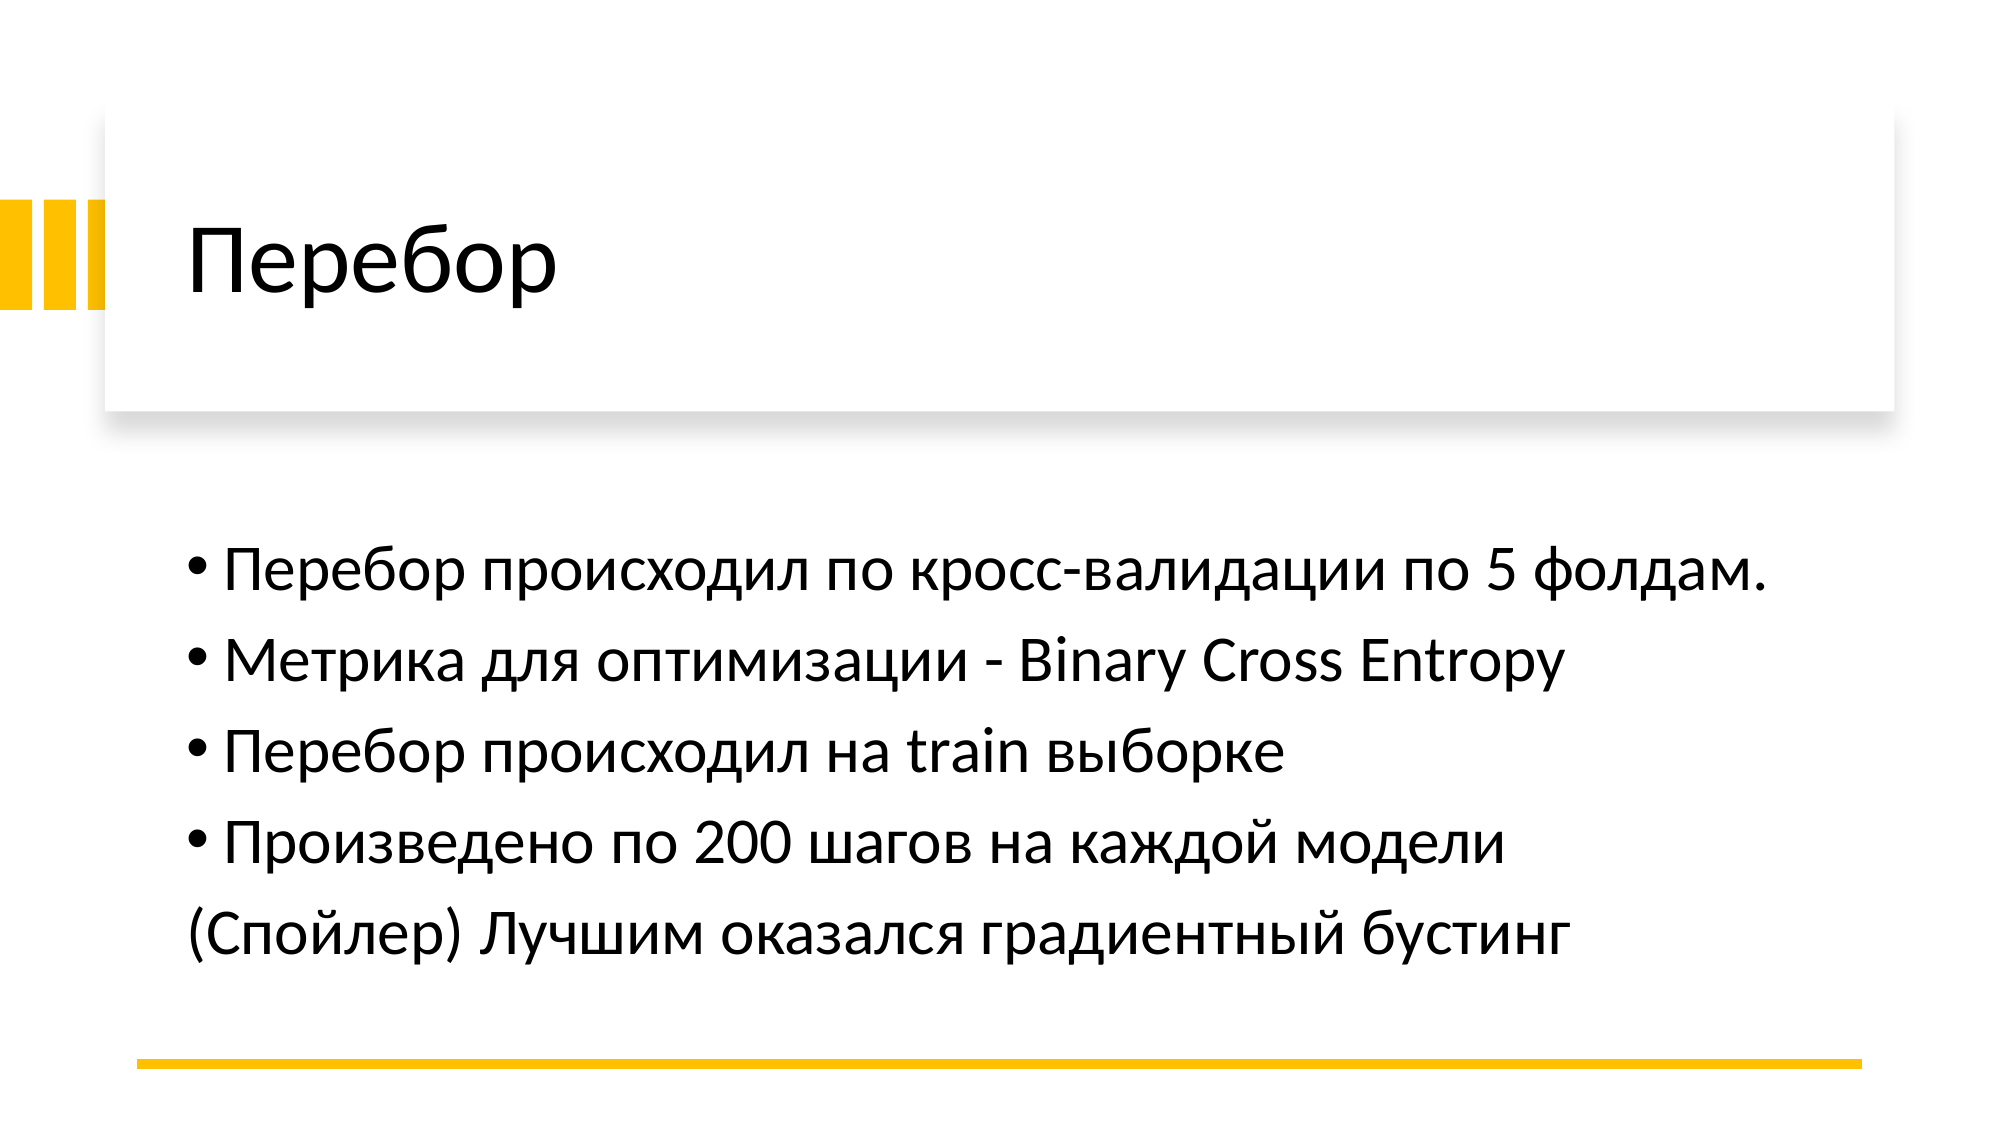

# Перебор

Перебор происходил по кросс-валидации по 5 фолдам.
Метрика для оптимизации - Binary Cross Entropy
Перебор происходил на train выборке
Произведено по 200 шагов на каждой модели
(Спойлер) Лучшим оказался градиентный бустинг